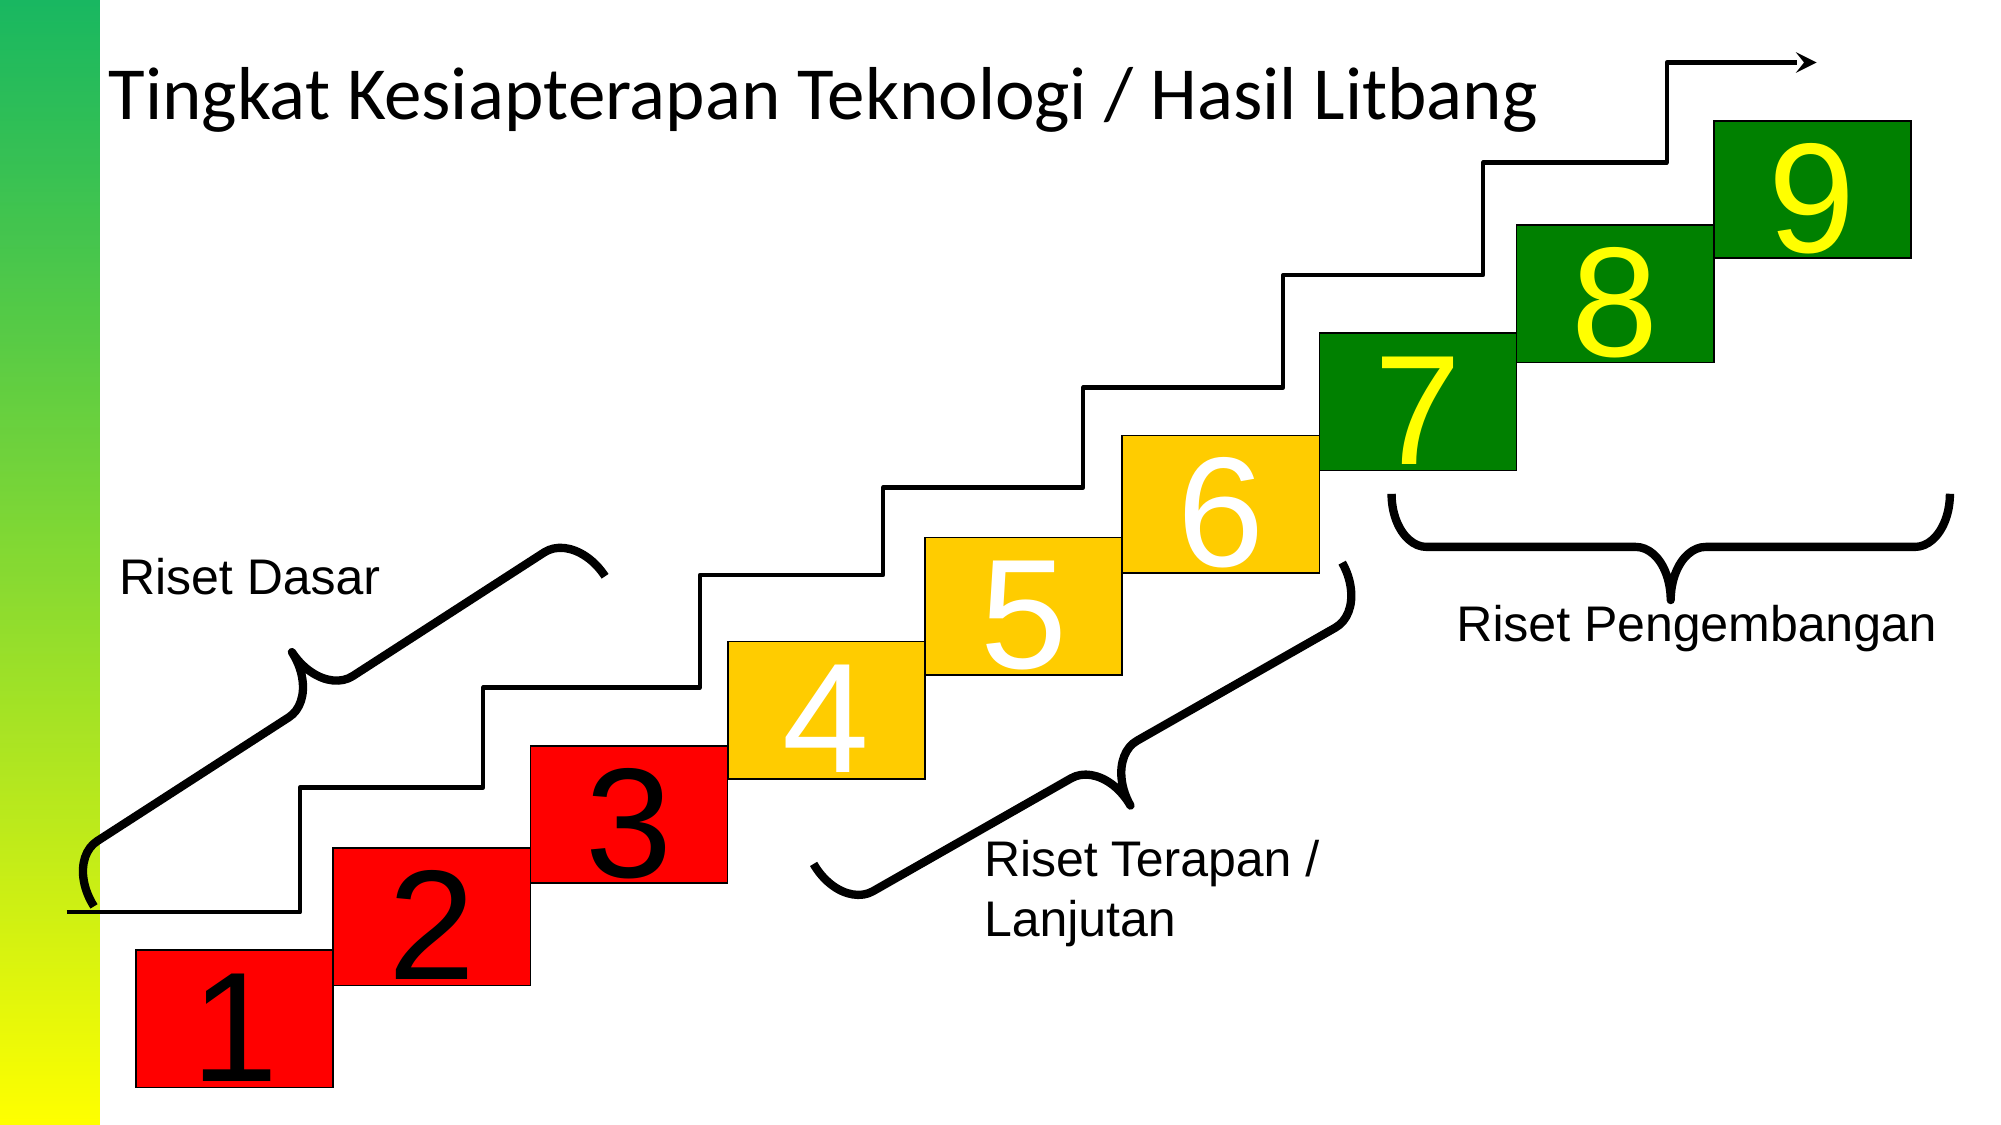

Tingkat Kesiapterapan Teknologi / Hasil Litbang

9
8

7

6

Riset Dasar
5
Riset Pengembangan
4
3
Riset Terapan / Lanjutan
2
1